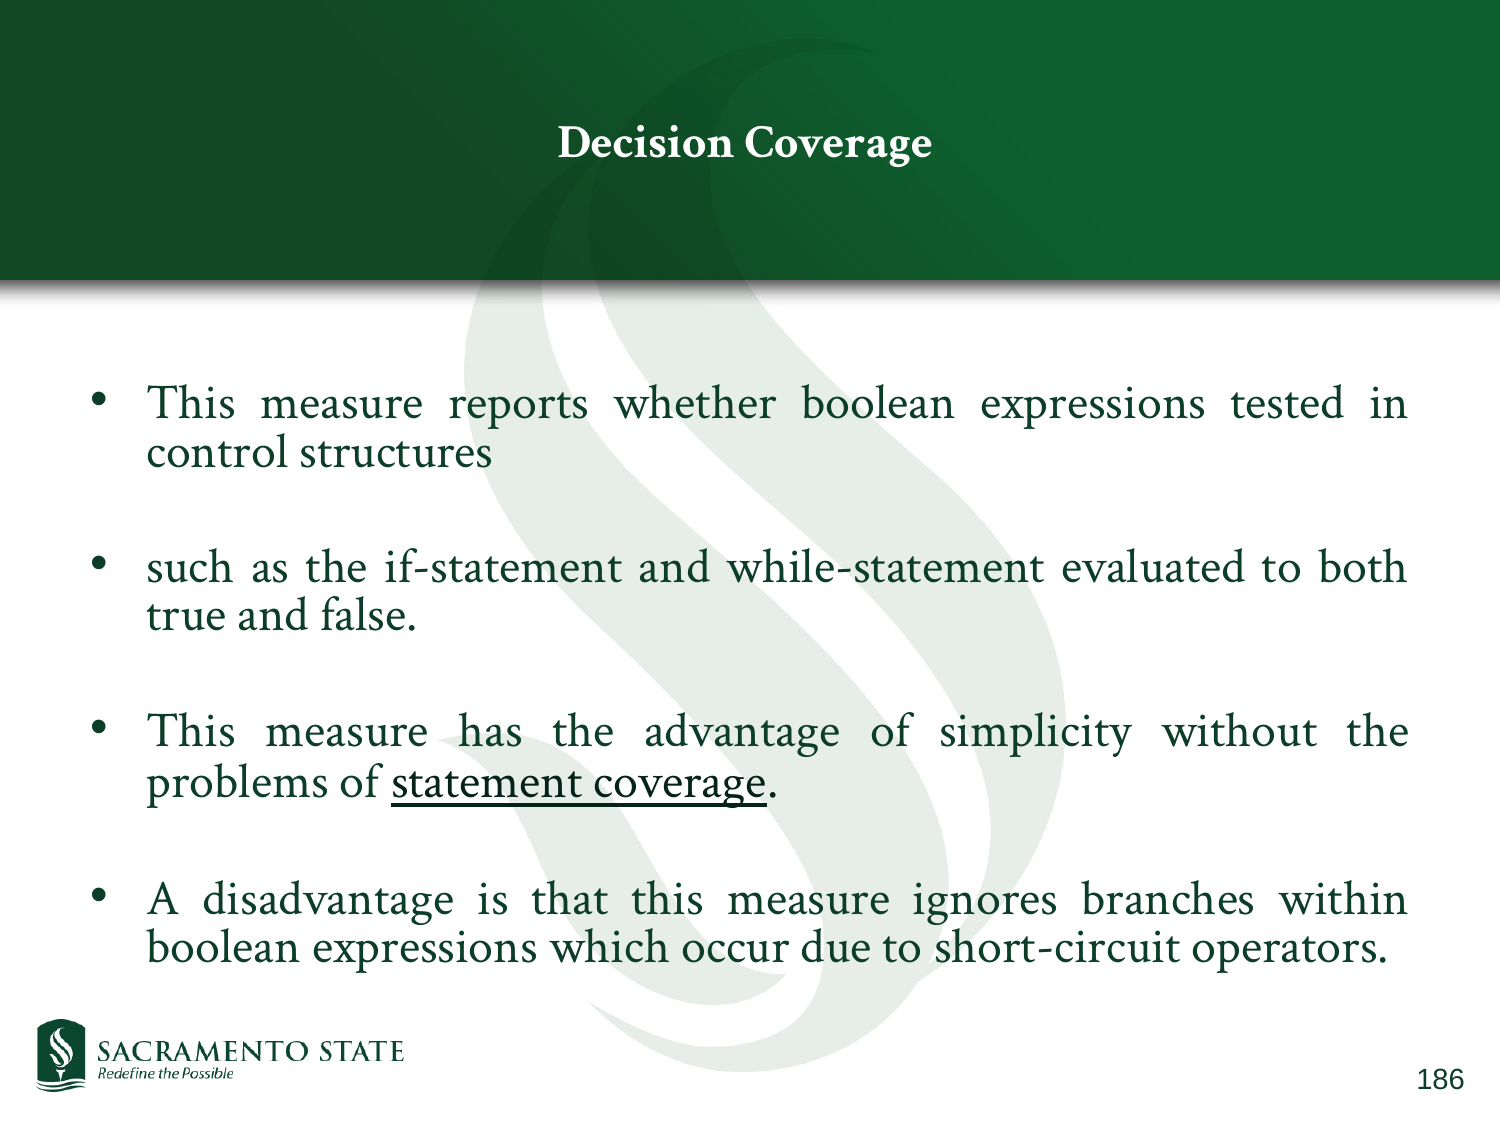

# Decision Coverage

This measure reports whether boolean expressions tested in control structures

such as the if-statement and while-statement evaluated to both true and false.

This measure has the advantage of simplicity without the problems of statement coverage.

A disadvantage is that this measure ignores branches within boolean expressions which occur due to short-circuit operators.
186